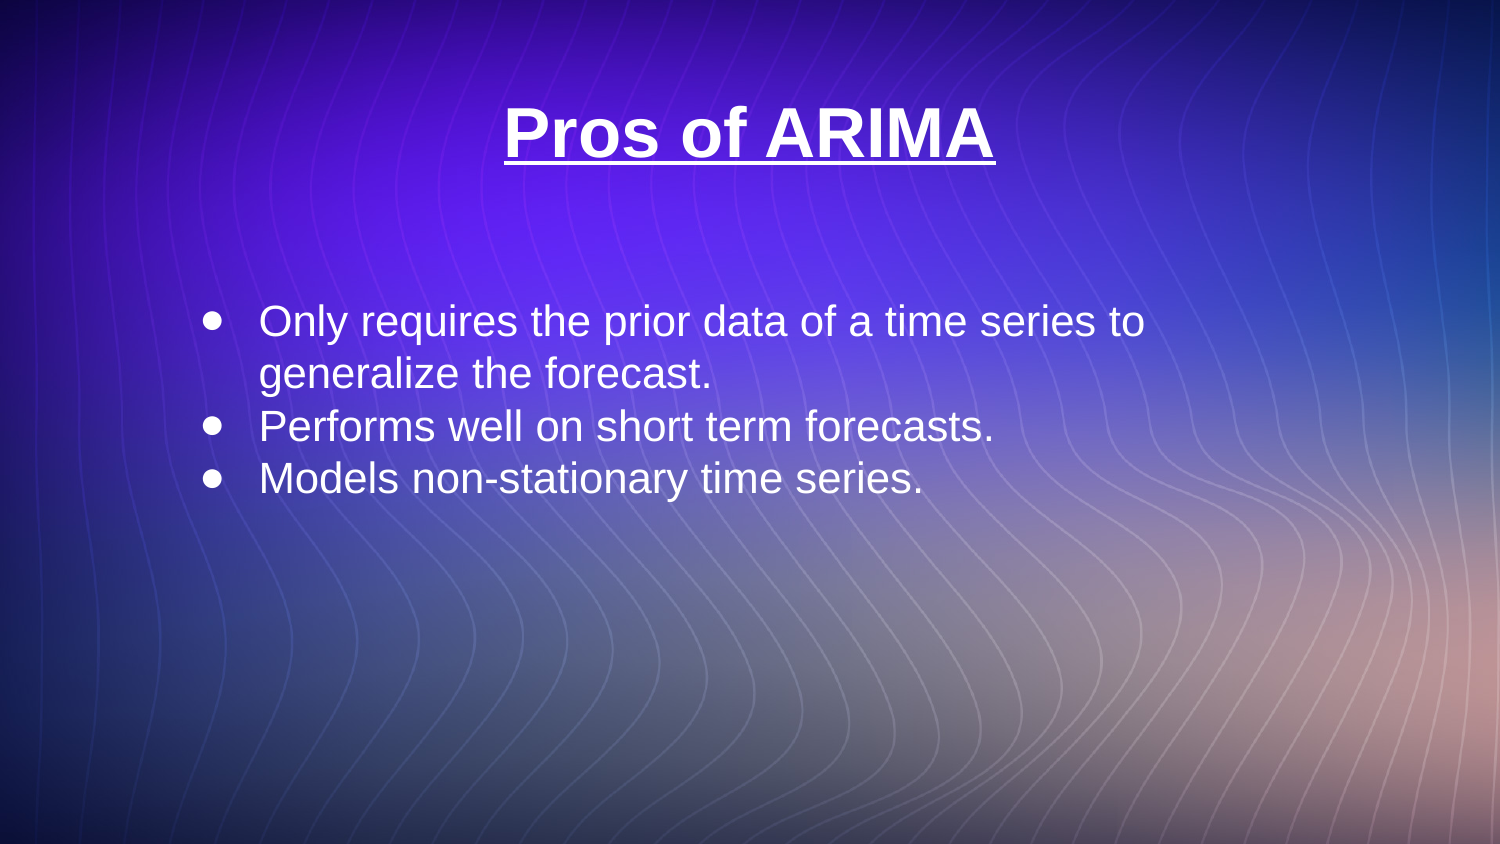

# Pros of ARIMA
Only requires the prior data of a time series to generalize the forecast.
Performs well on short term forecasts.
Models non-stationary time series.